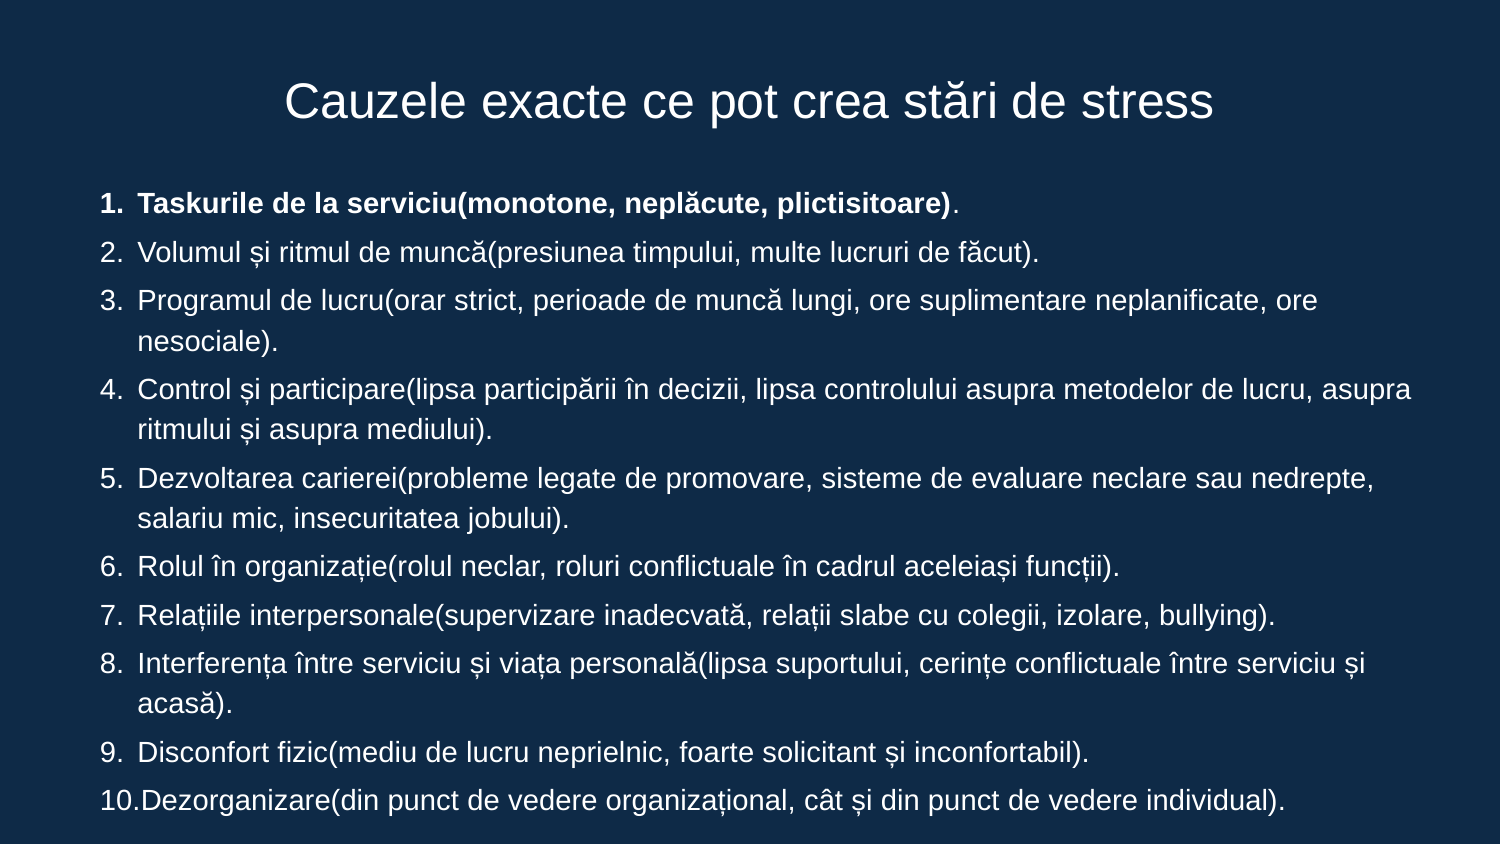

Cauzele exacte ce pot crea stări de stress
Taskurile de la serviciu(monotone, neplăcute, plictisitoare).
Volumul și ritmul de muncă(presiunea timpului, multe lucruri de făcut).
Programul de lucru(orar strict, perioade de muncă lungi, ore suplimentare neplanificate, ore nesociale).
Control și participare(lipsa participării în decizii, lipsa controlului asupra metodelor de lucru, asupra ritmului și asupra mediului).
Dezvoltarea carierei(probleme legate de promovare, sisteme de evaluare neclare sau nedrepte, salariu mic, insecuritatea jobului).
Rolul în organizație(rolul neclar, roluri conflictuale în cadrul aceleiași funcții).
Relațiile interpersonale(supervizare inadecvată, relații slabe cu colegii, izolare, bullying).
Interferența între serviciu și viața personală(lipsa suportului, cerințe conflictuale între serviciu și acasă).
Disconfort fizic(mediu de lucru neprielnic, foarte solicitant și inconfortabil).
Dezorganizare(din punct de vedere organizațional, cât și din punct de vedere individual).